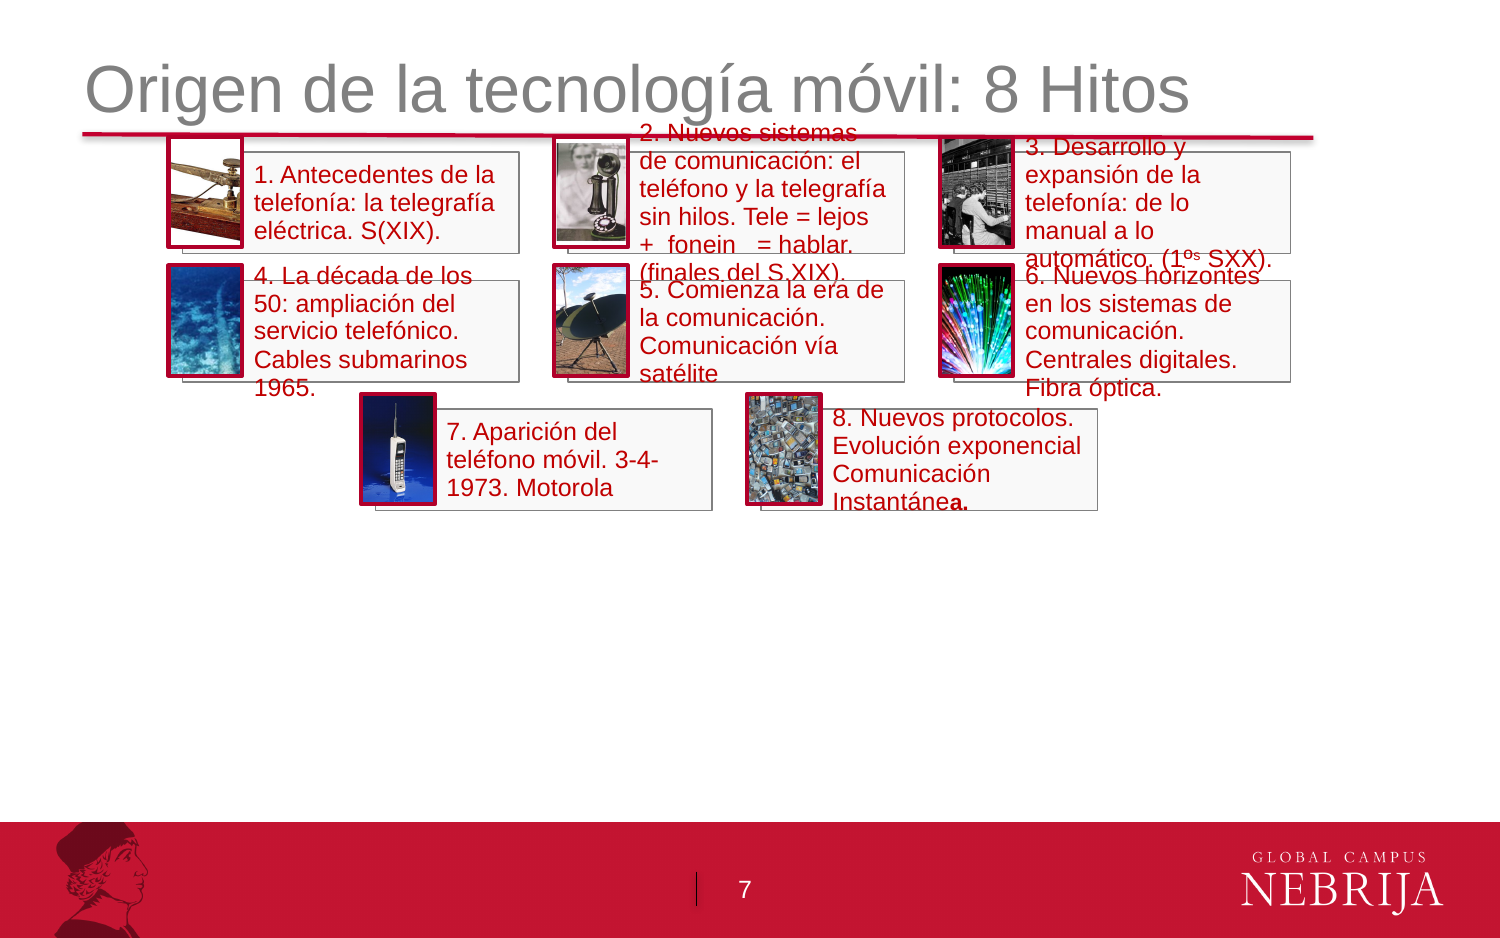

Origen de la tecnología móvil: 8 Hitos
1. Antecedentes de la telefonía: la telegrafía eléctrica. S(XIX).
2. Nuevos sistemas de comunicación: el teléfono y la telegrafía sin hilos. Tele = lejos +  fonein   = hablar. (finales del S.XIX).
3. Desarrollo y expansión de la telefonía: de lo manual a lo automático. (1ºs SXX).
4. La década de los 50: ampliación del servicio telefónico. Cables submarinos 1965.
5. Comienza la era de la comunicación. Comunicación vía satélite
6. Nuevos horizontes en los sistemas de comunicación.  Centrales digitales. Fibra óptica.
7. Aparición del teléfono móvil. 3-4-1973. Motorola
8. Nuevos protocolos. Evolución exponencial
Comunicación Instantánea.